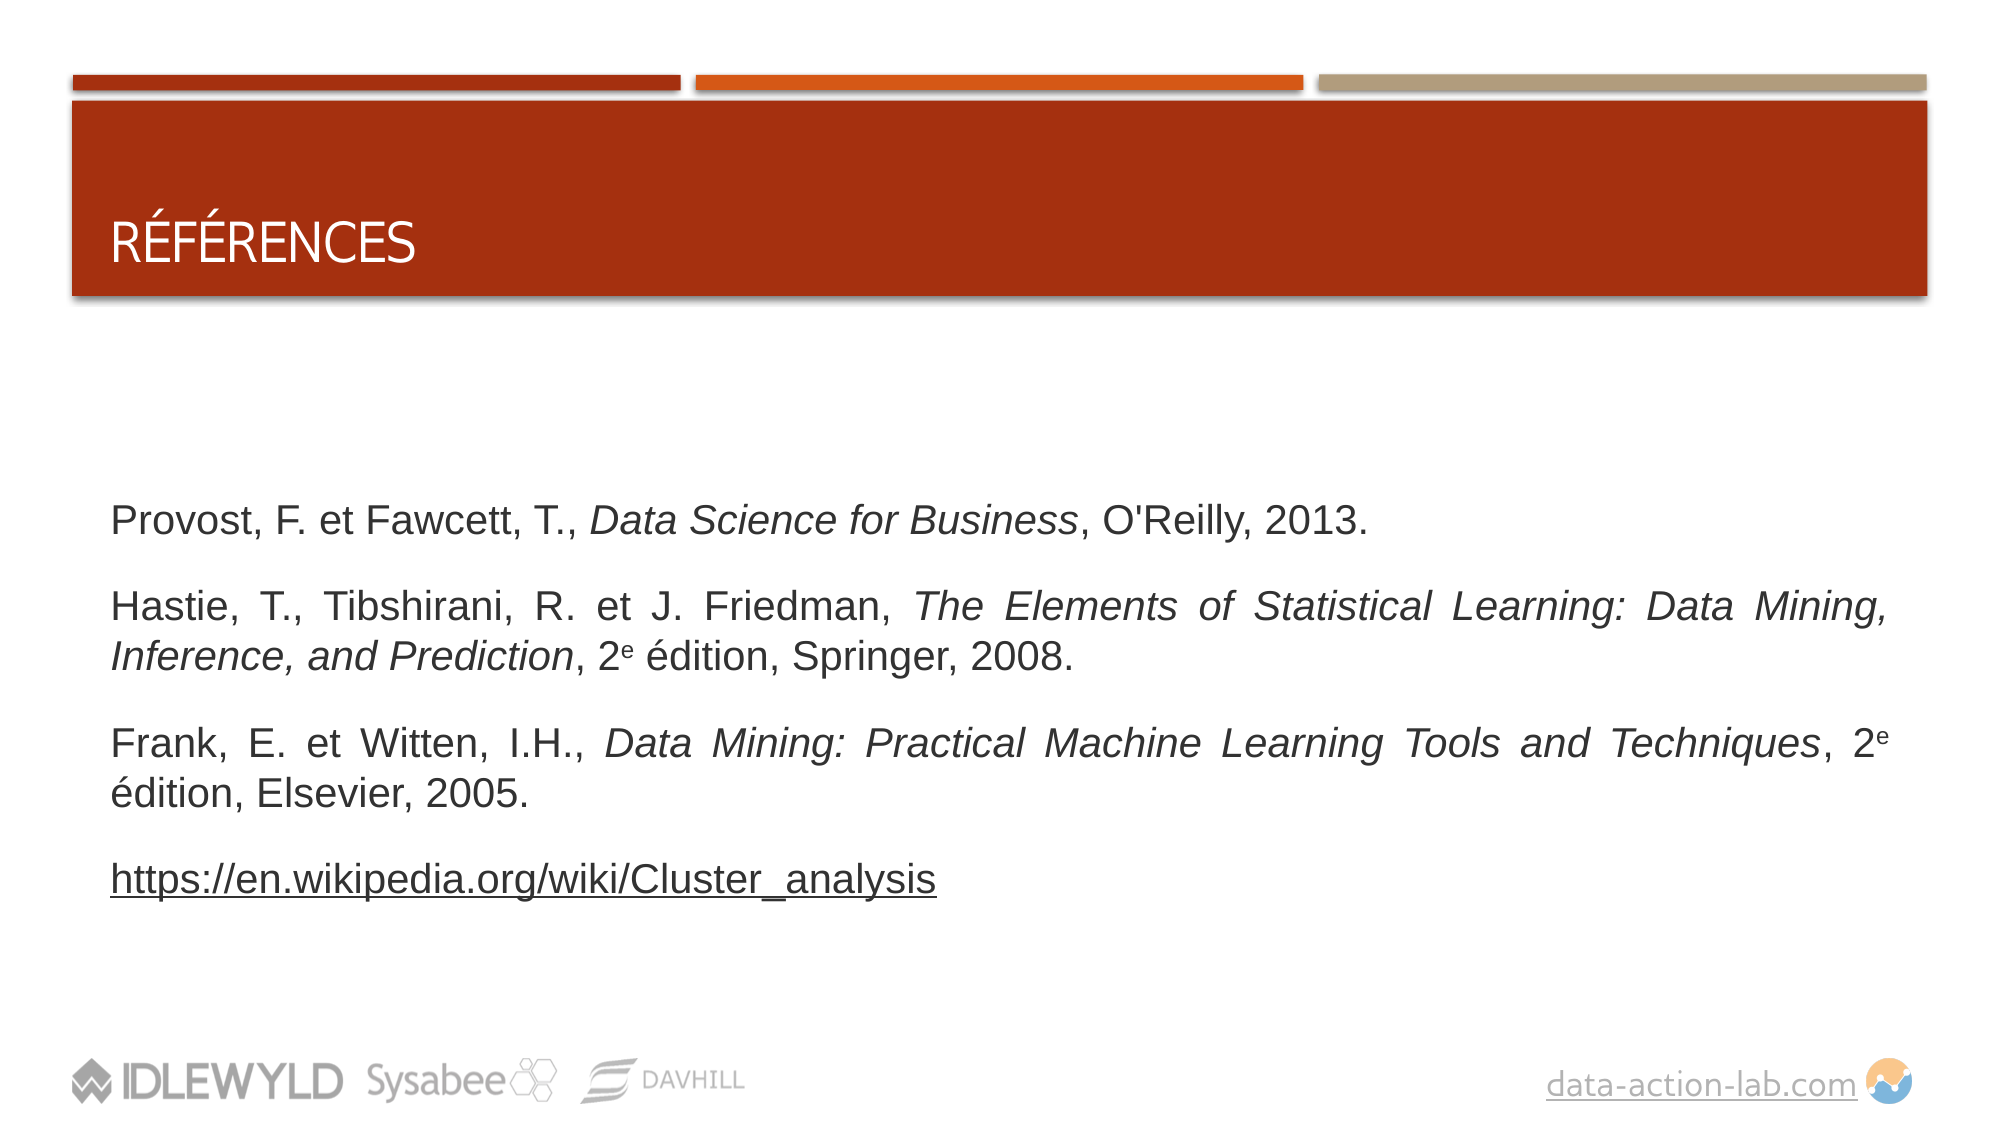

# RÉfÉrences
Provost, F. et Fawcett, T., Data Science for Business, O'Reilly, 2013.

Hastie, T., Tibshirani, R. et J. Friedman, The Elements of Statistical Learning: Data Mining, Inference, and Prediction, 2e édition, Springer, 2008.

Frank, E. et Witten, I.H., Data Mining: Practical Machine Learning Tools and Techniques, 2e édition, Elsevier, 2005.

https://en.wikipedia.org/wiki/Cluster_analysis